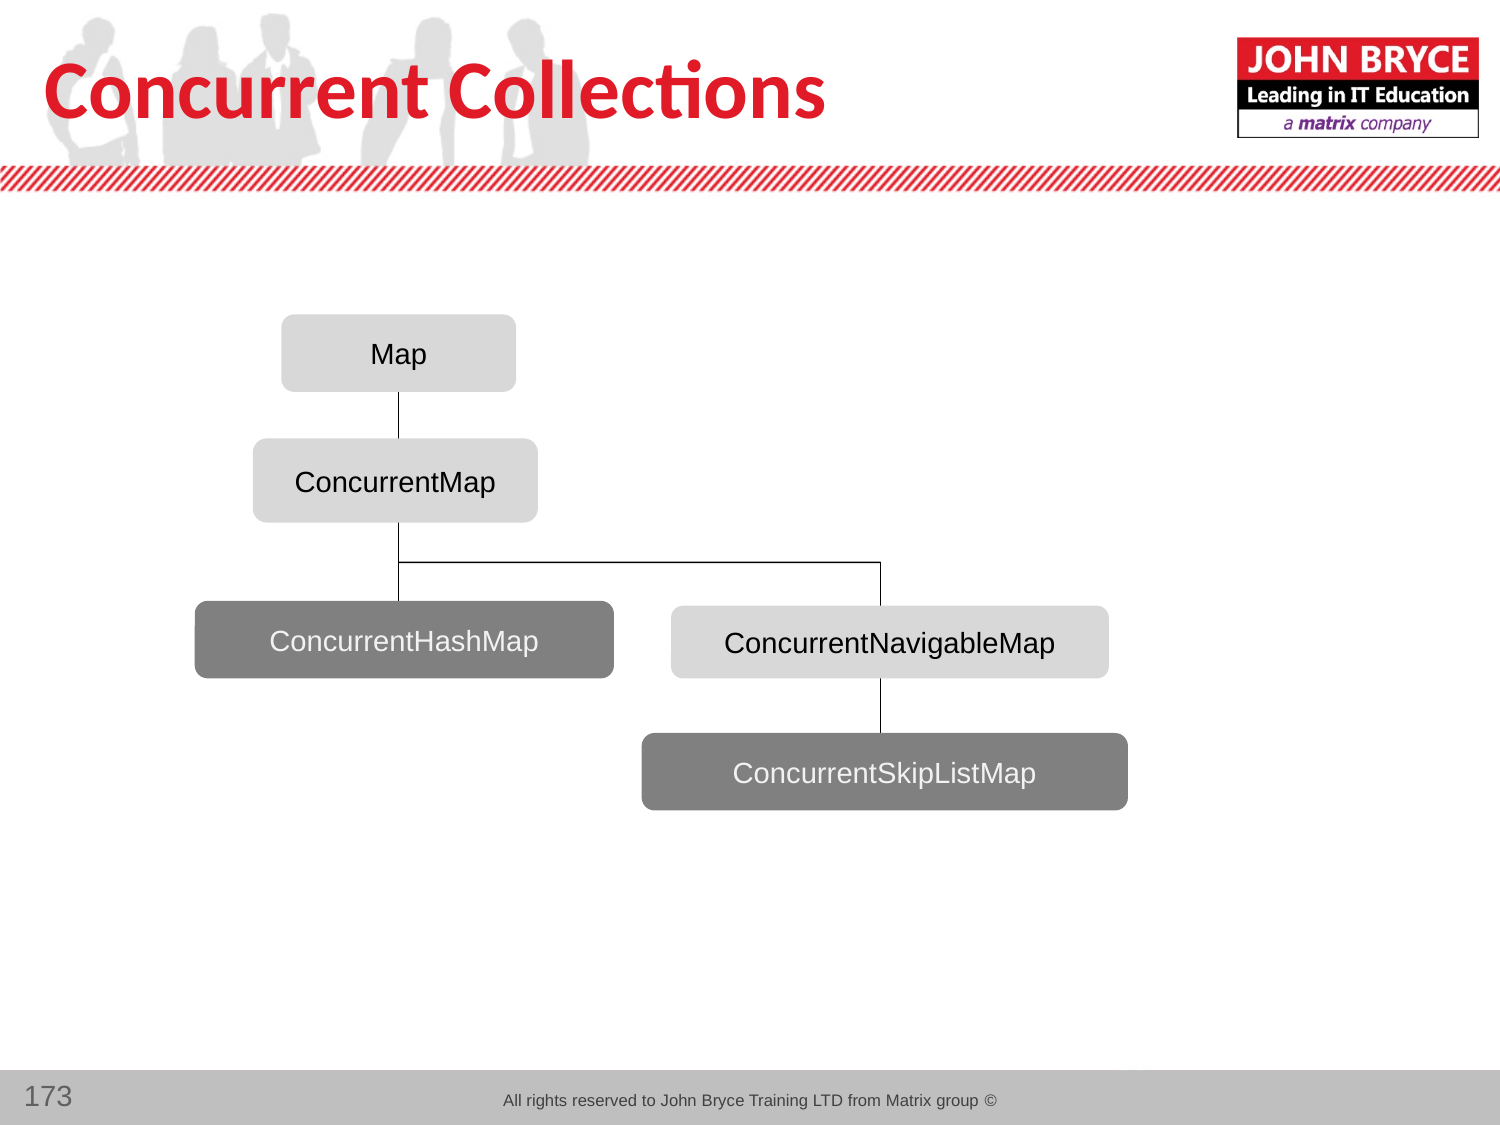

# Concurrent Collections
Map
ConcurrentMap
ConcurrentHashMap
ConcurrentNavigableMap
ConcurrentSkipListMap